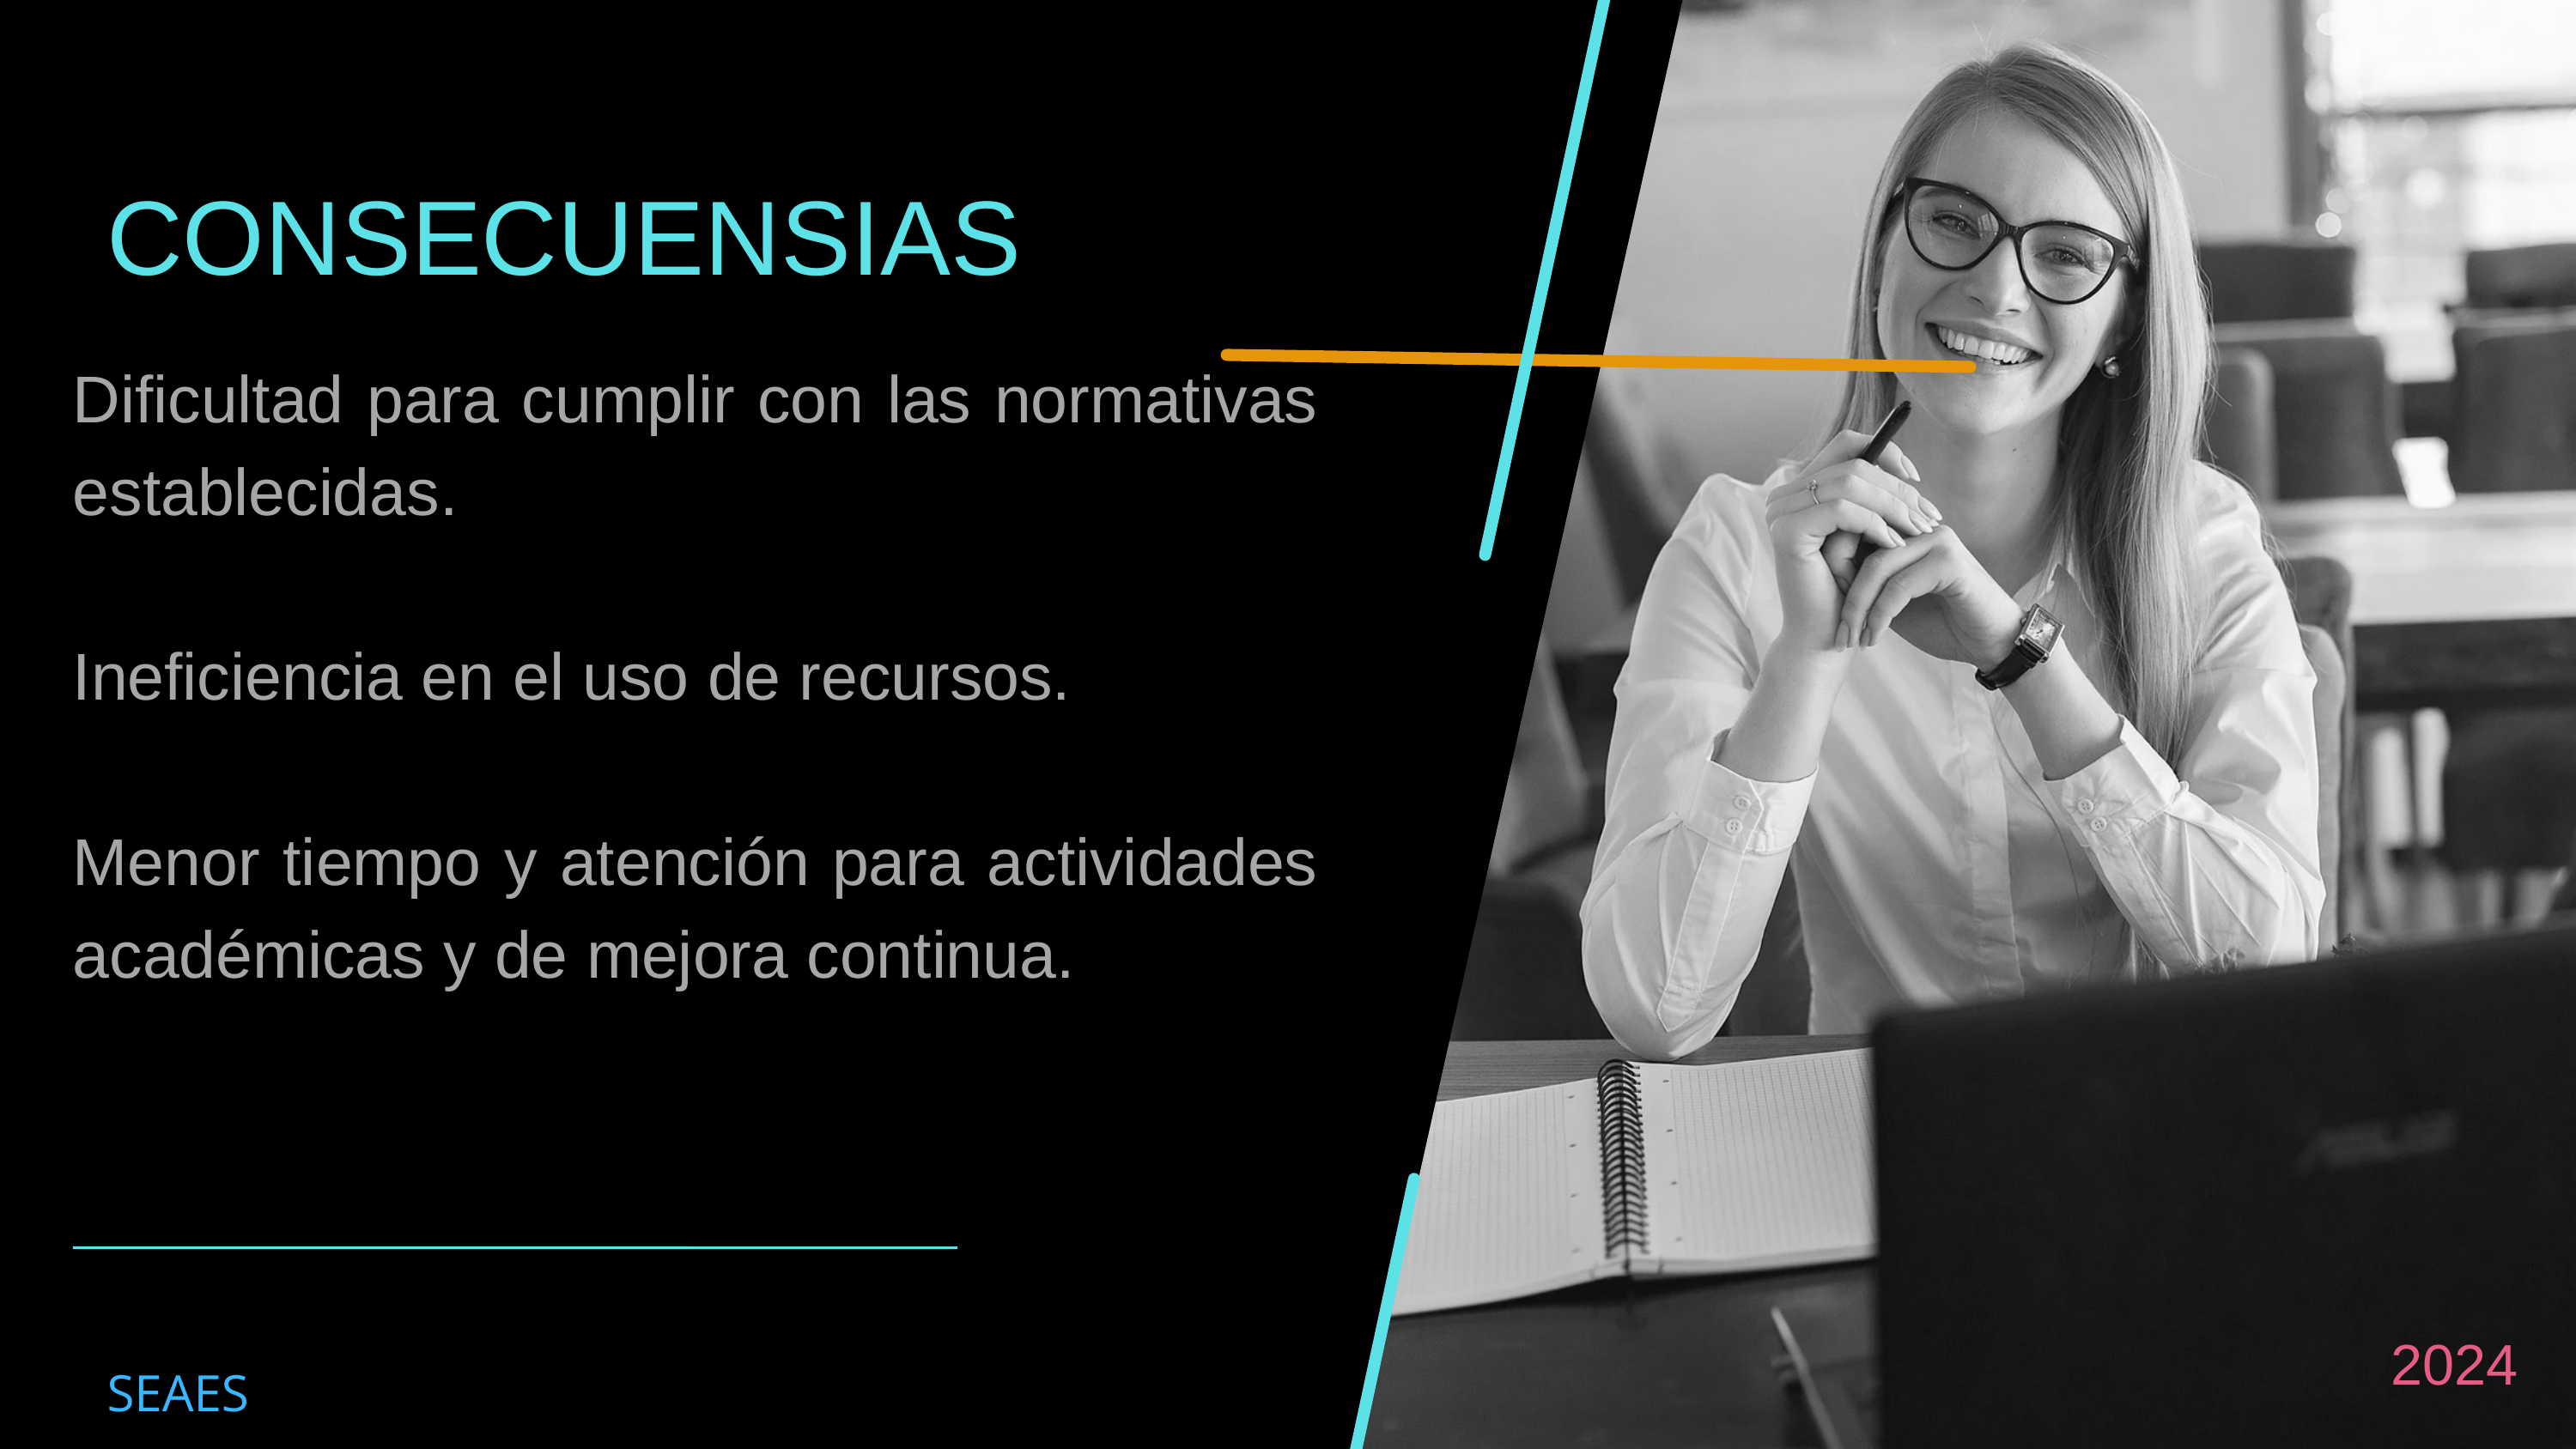

CONSECUENSIAS

Dificultad para cumplir con las normativas establecidas.

Ineficiencia en el uso de recursos.

Menor tiempo y atención para actividades académicas y de mejora continua.

2024
SEAES